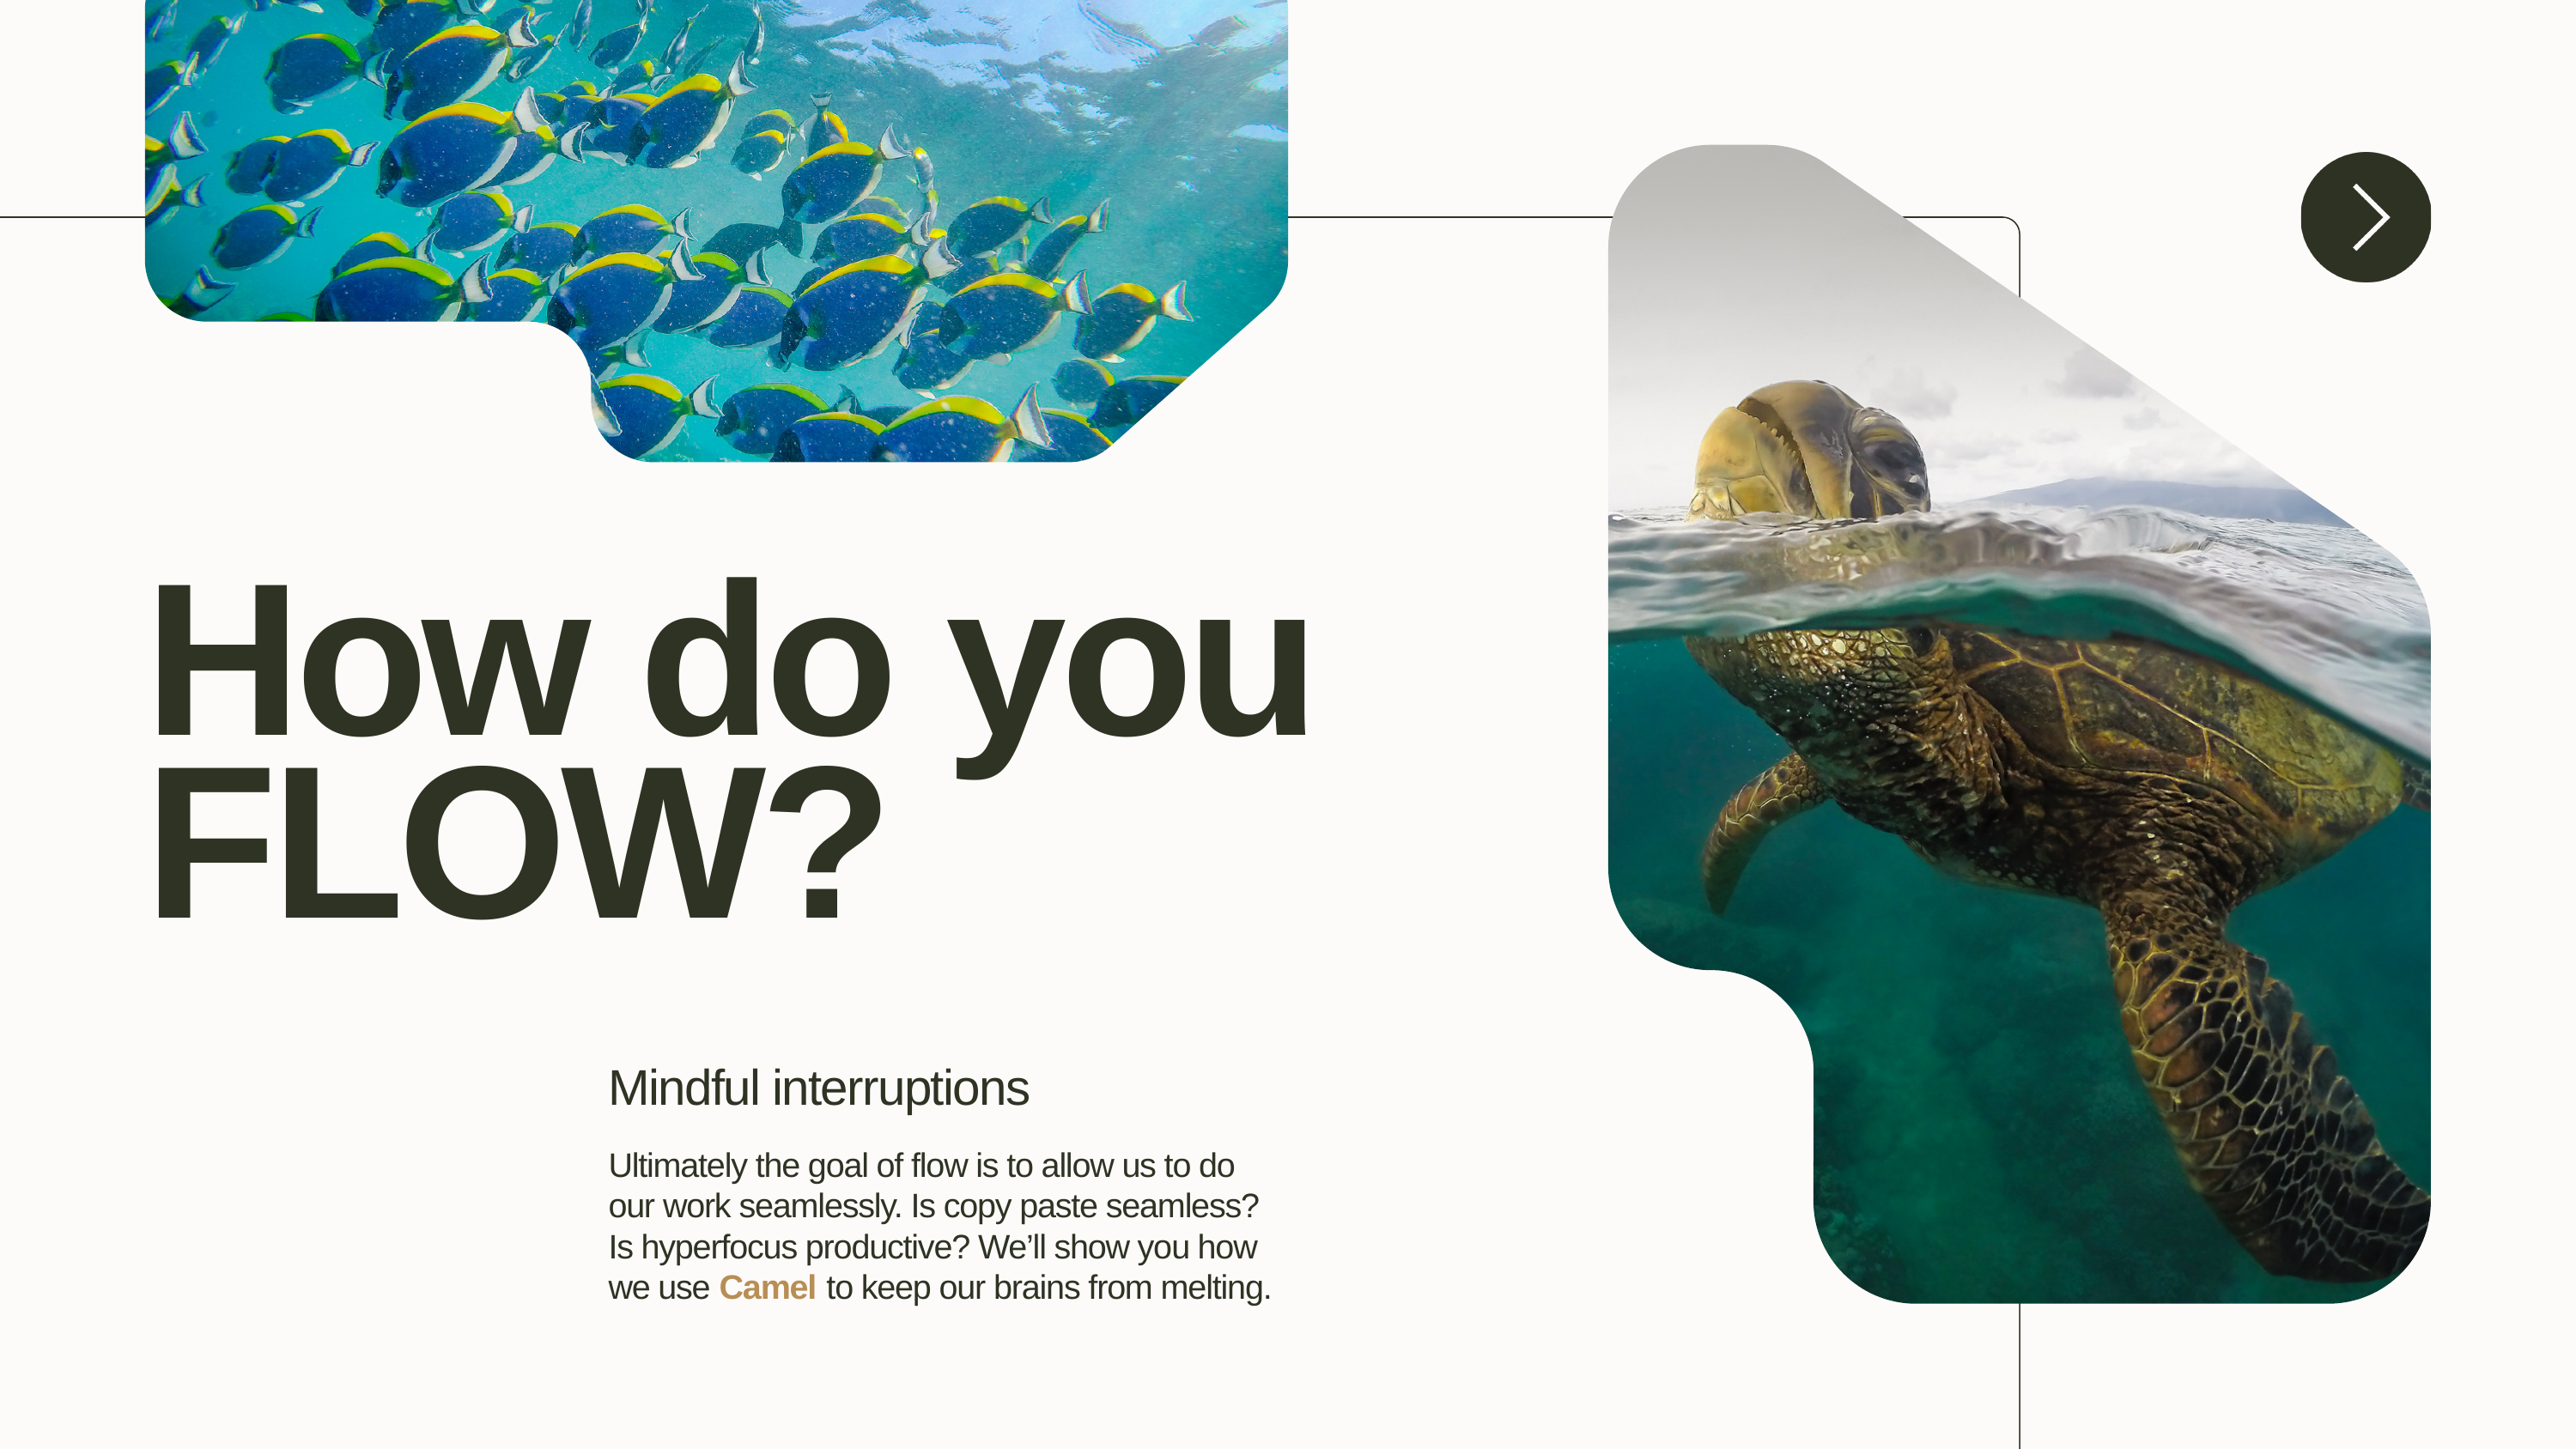

How do you
FLOW?
Mindful interruptions
Ultimately the goal of flow is to allow us to do our work seamlessly. Is copy paste seamless? Is hyperfocus productive? We’ll show you how we use Camel to keep our brains from melting.